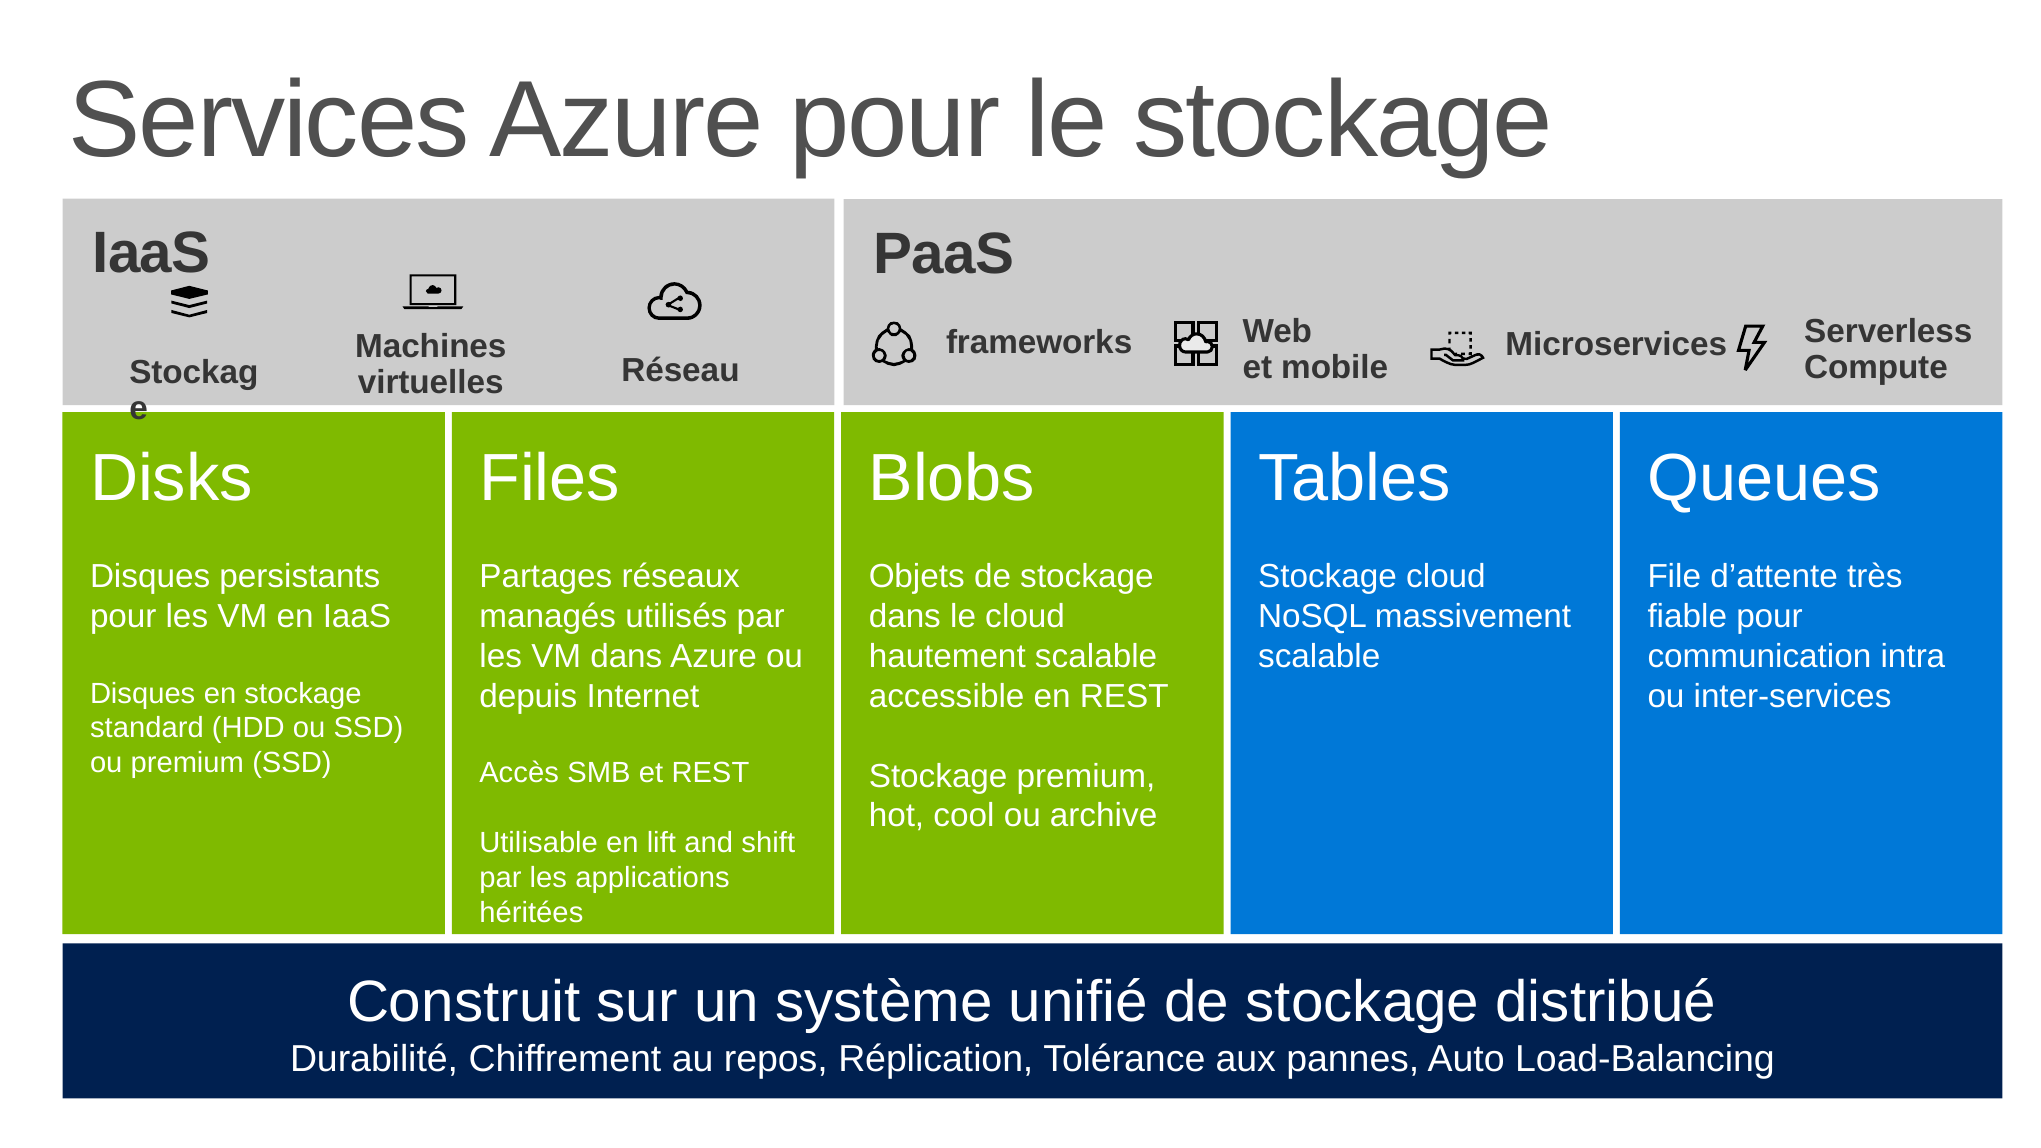

# Services Azure pour le stockage
IaaS

Machines virtuelles

Réseau

Stockage
PaaS
frameworks

Web
et mobile

Serverless
Compute

Microservices

Disks

Disques persistants pour les VM en IaaS

Disques en stockage standard (HDD ou SSD) ou premium (SSD)
Files

Partages réseaux managés utilisés par les VM dans Azure ou depuis Internet

Accès SMB et REST

Utilisable en lift and shift par les applications héritées
Blobs

Objets de stockage dans le cloud hautement scalable accessible en REST

Stockage premium, hot, cool ou archive

Tables

Stockage cloud NoSQL massivement scalable

Queues

File d’attente très fiable pour communication intra ou inter-services
Construit sur un système unifié de stockage distribué
Durabilité, Chiffrement au repos, Réplication, Tolérance aux pannes, Auto Load-Balancing